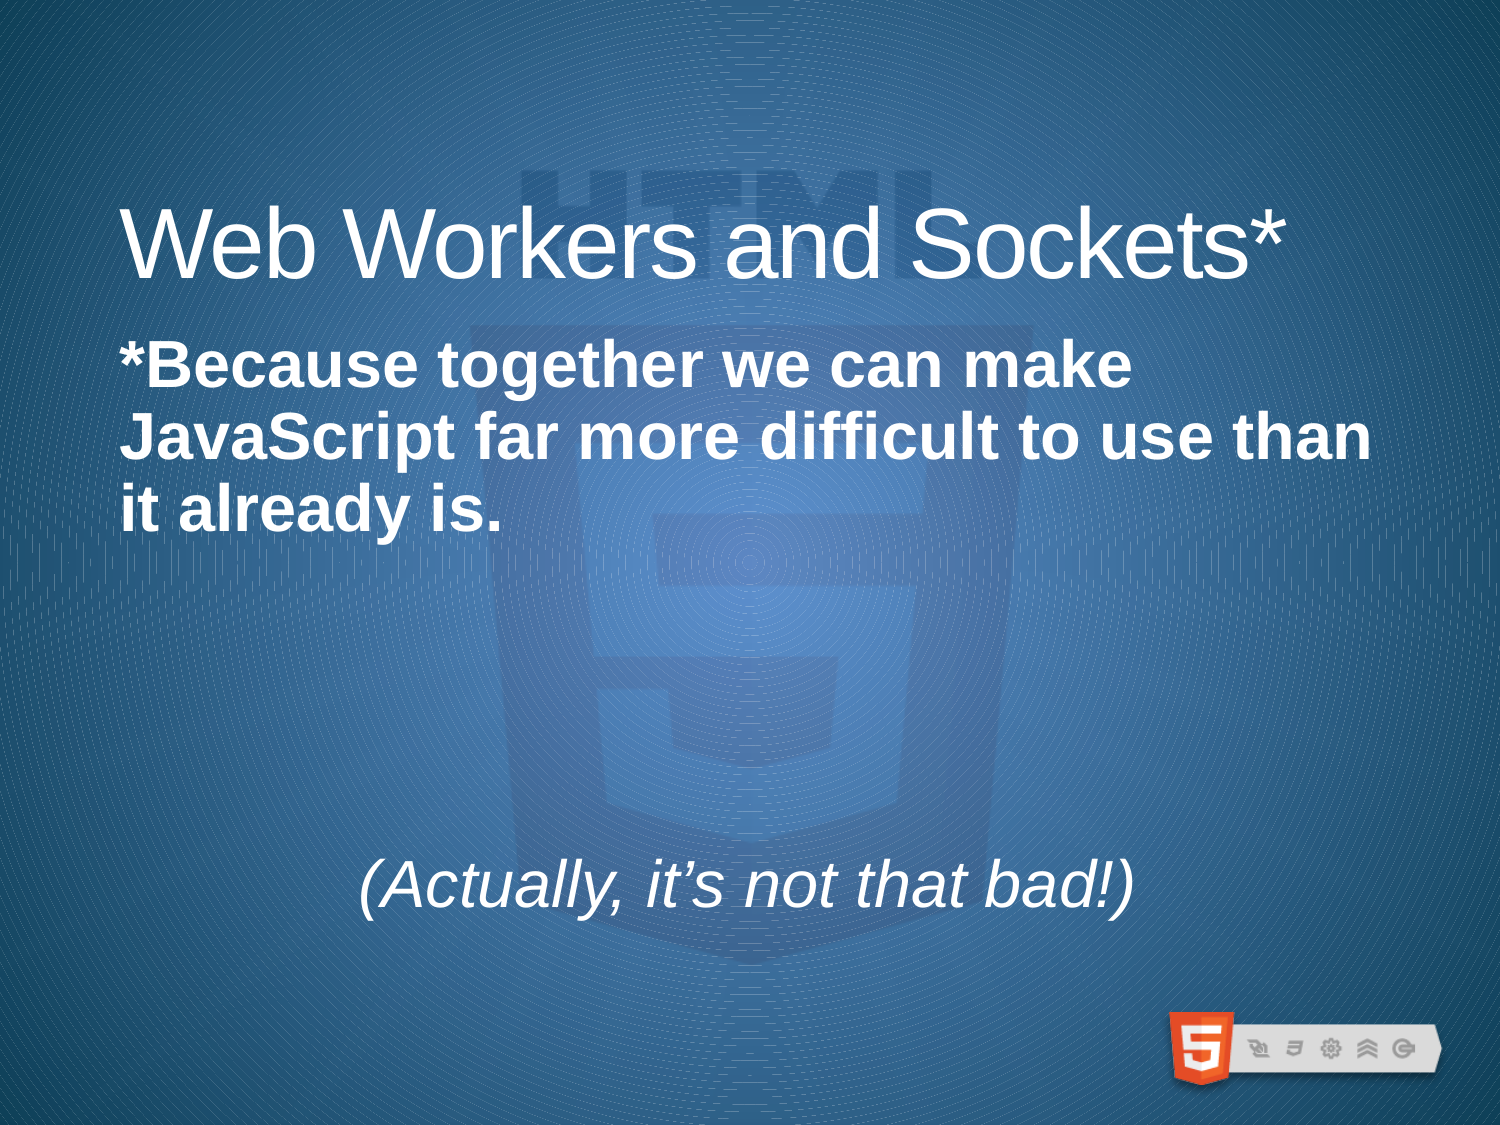

# Web Workers and Sockets*
*Because together we can make JavaScript far more difficult to use than it already is.
(Actually, it’s not that bad!)